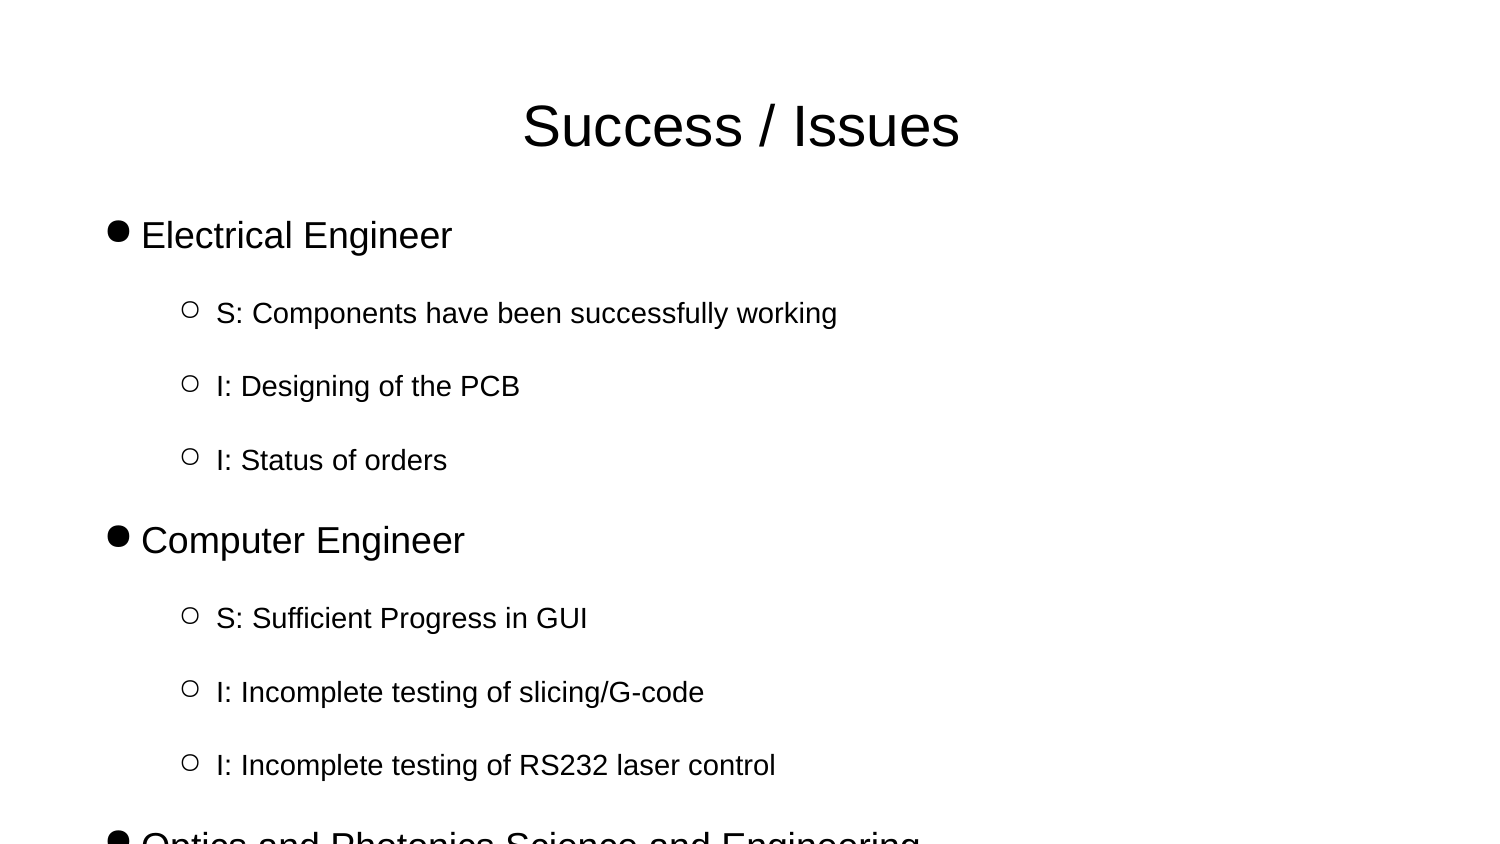

# Success / Issues
Electrical Engineer
S: Components have been successfully working
I: Designing of the PCB
I: Status of orders
Computer Engineer
S: Sufficient Progress in GUI
I: Incomplete testing of slicing/G-code
I: Incomplete testing of RS232 laser control
Optics and Photonics Science and Engineering
I: Laser functionality
S: Etching into glass